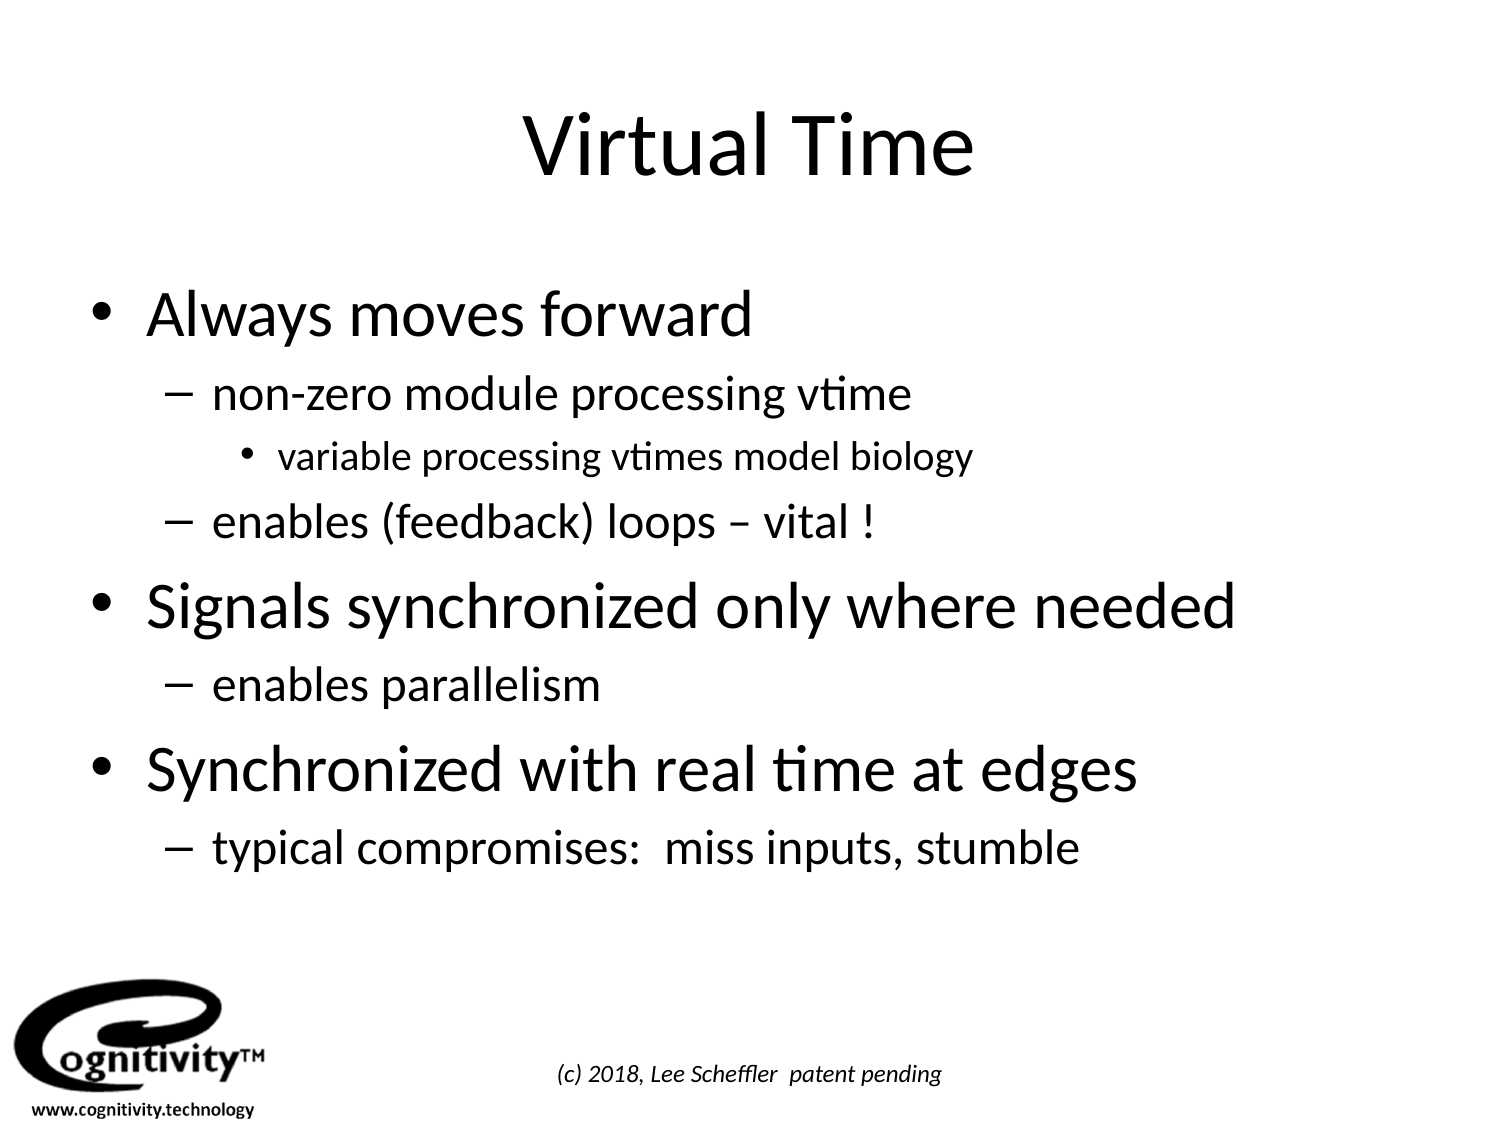

# Virtual Time
Always moves forward
non-zero module processing vtime
variable processing vtimes model biology
enables (feedback) loops – vital !
Signals synchronized only where needed
enables parallelism
Synchronized with real time at edges
typical compromises:  miss inputs, stumble
(c) 2018, Lee Scheffler  patent pending